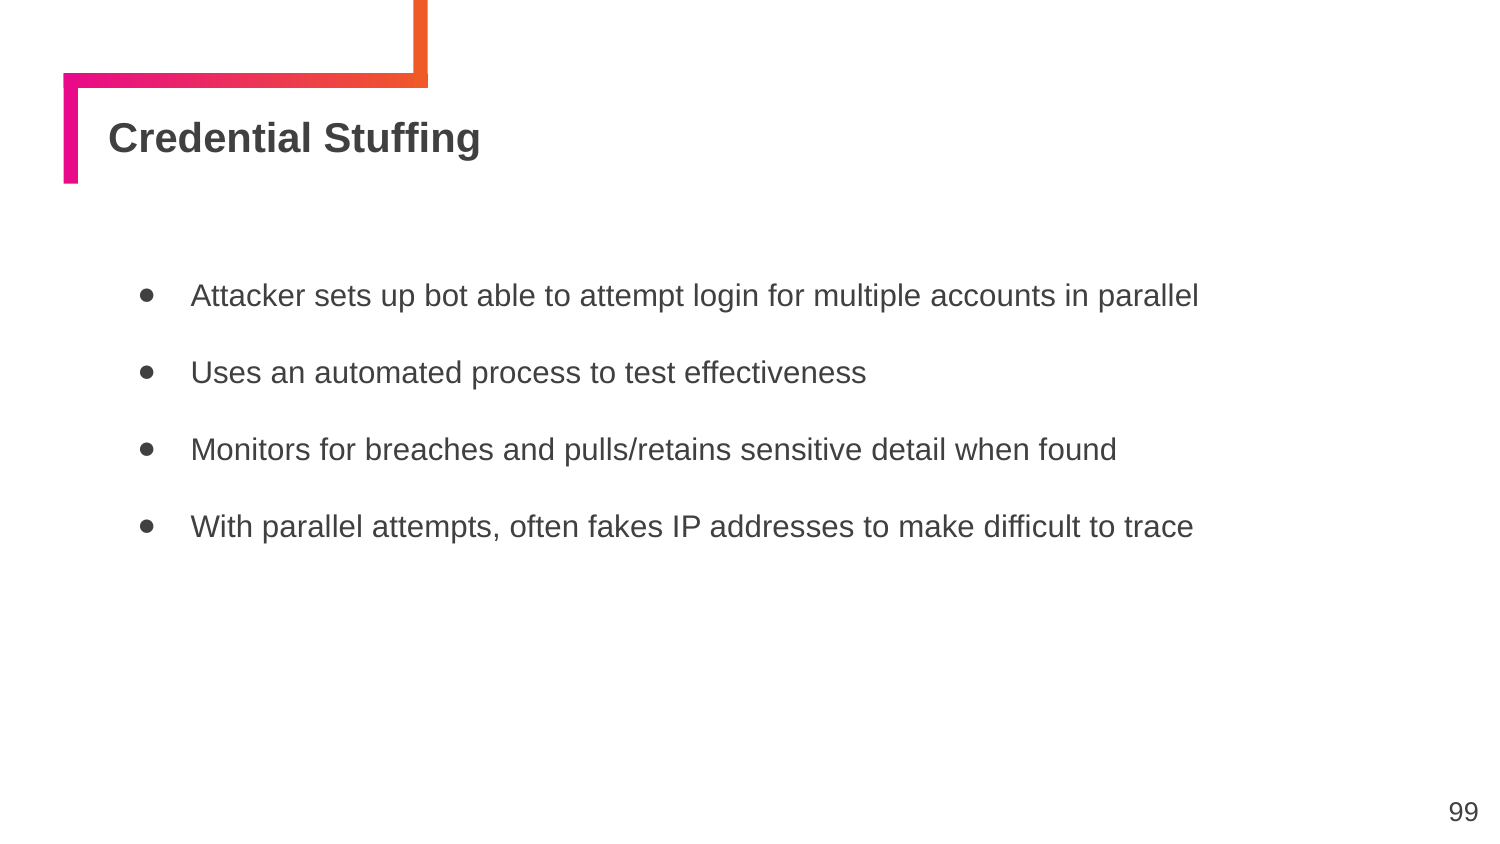

# Credential Stuffing
Attacker sets up bot able to attempt login for multiple accounts in parallel
Uses an automated process to test effectiveness
Monitors for breaches and pulls/retains sensitive detail when found
With parallel attempts, often fakes IP addresses to make difficult to trace
99